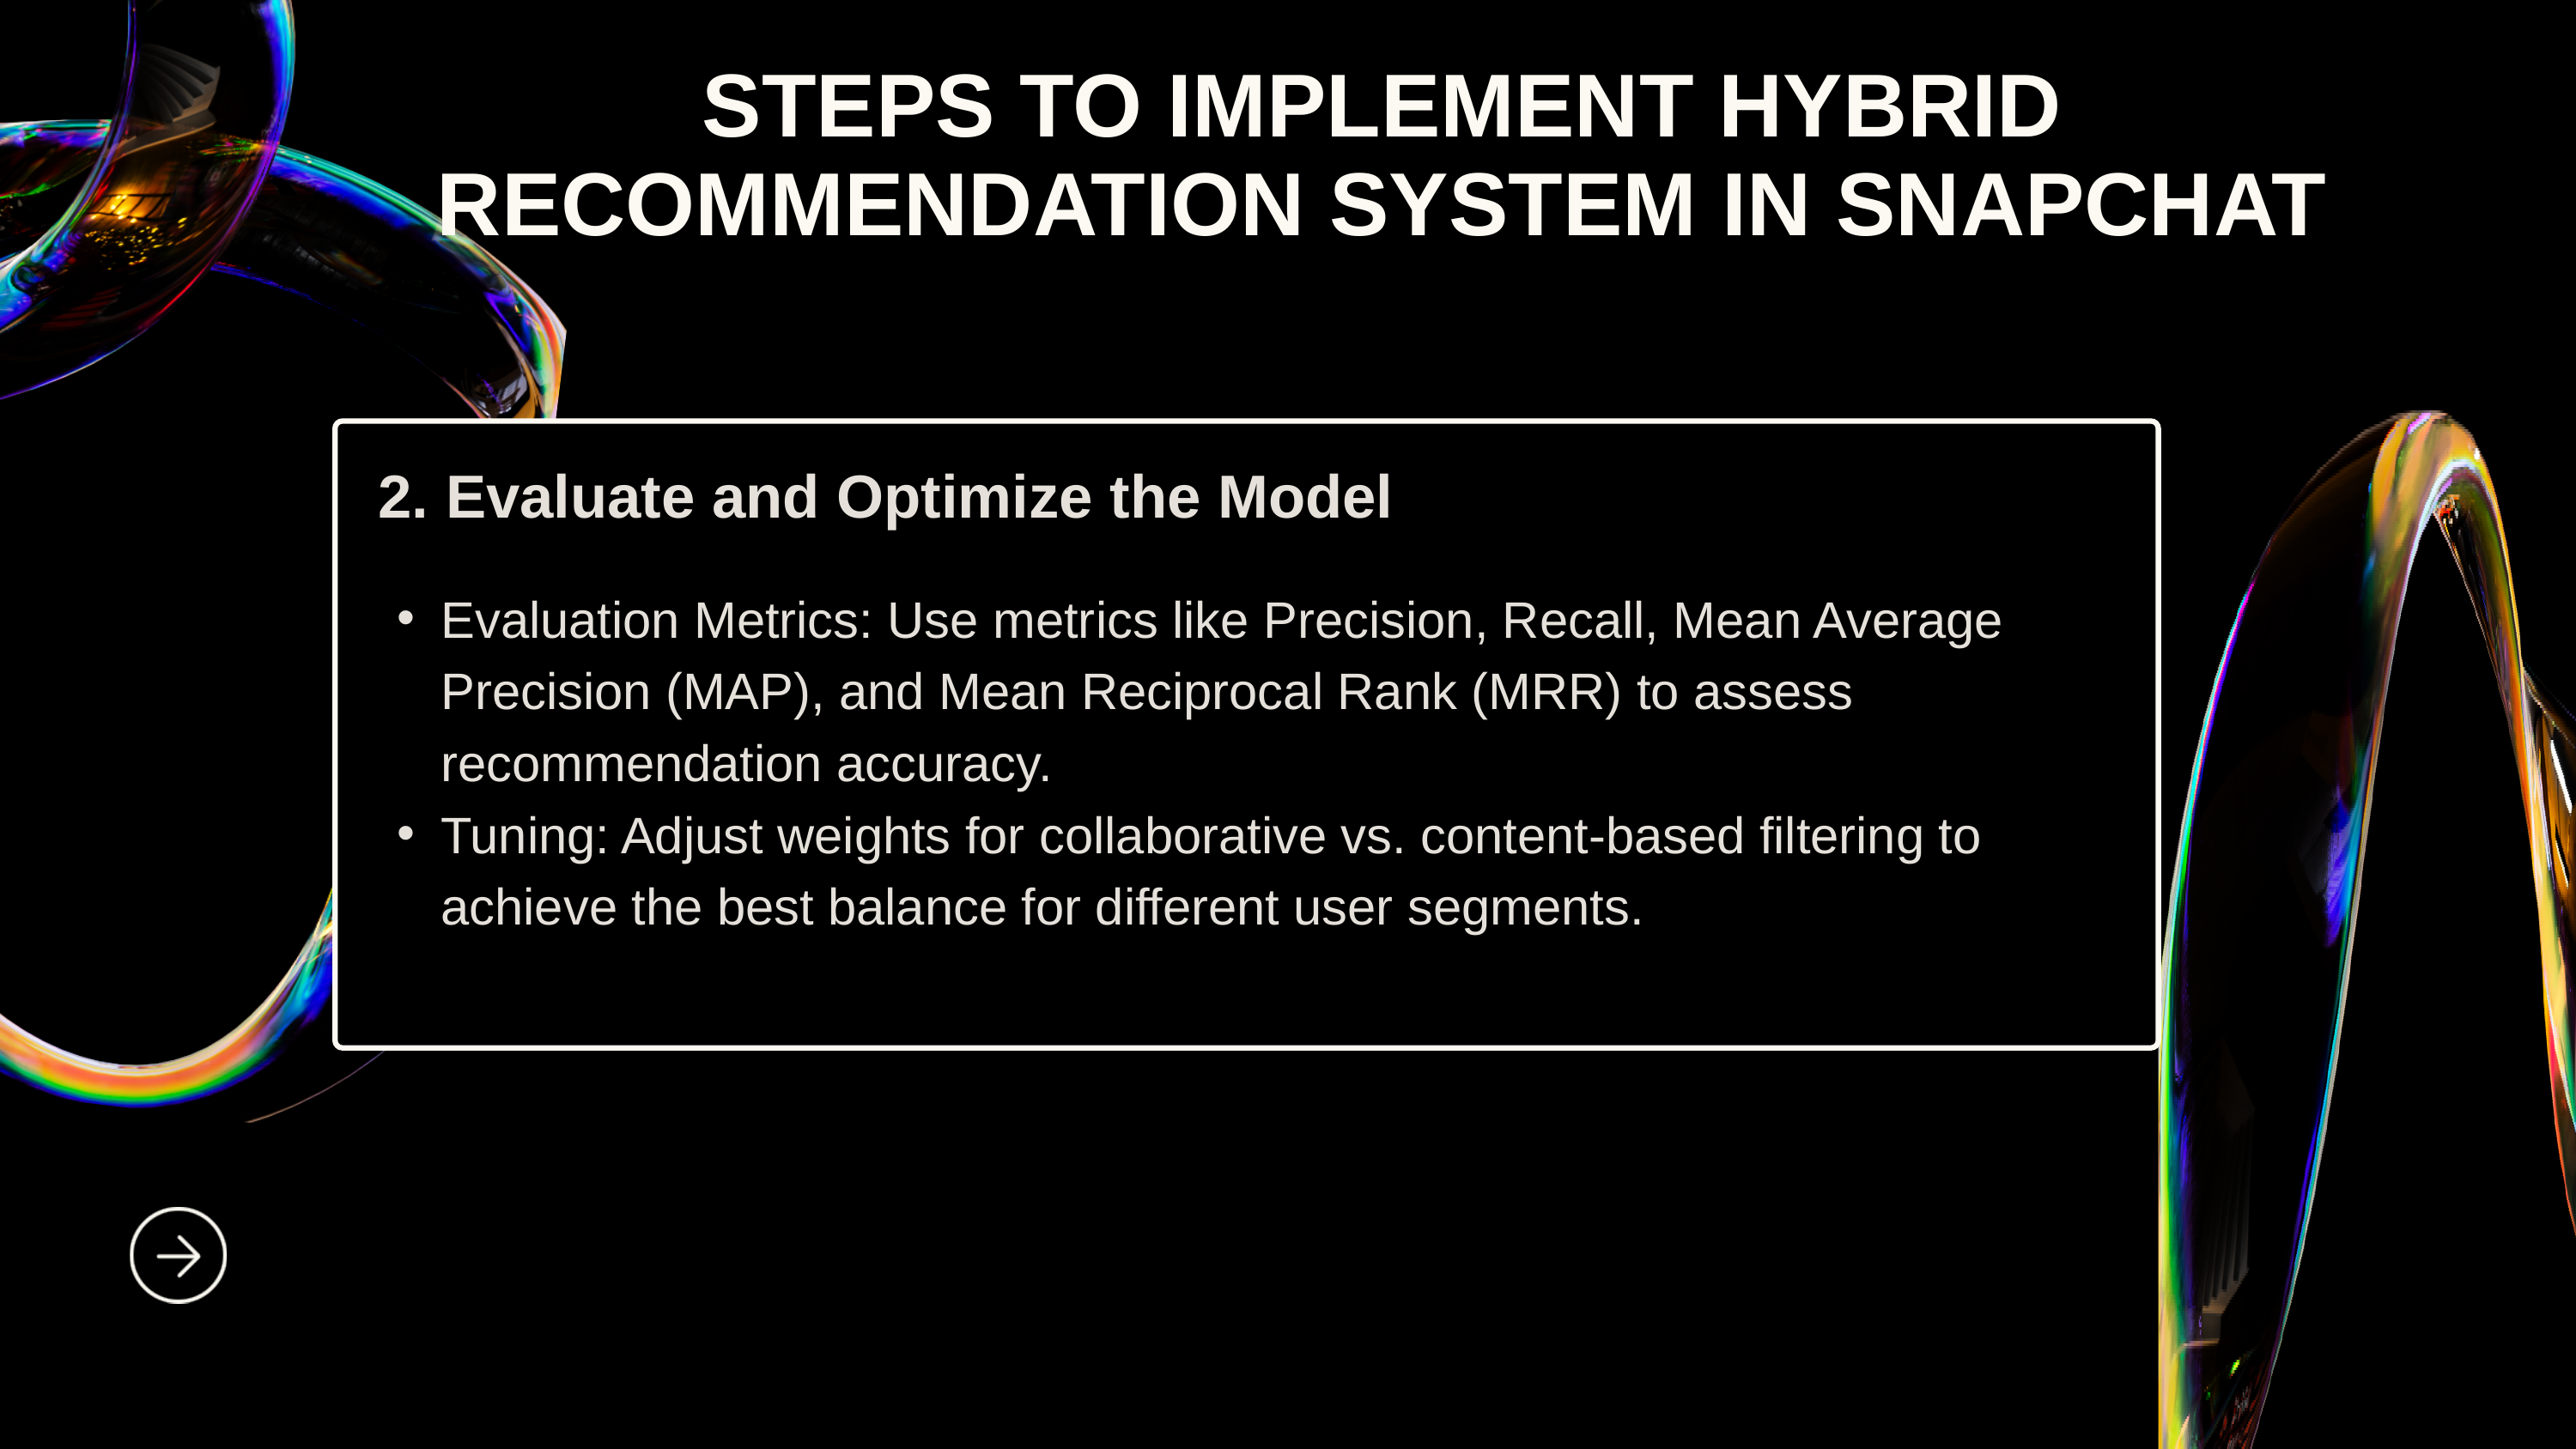

STEPS TO IMPLEMENT HYBRID RECOMMENDATION SYSTEM IN SNAPCHAT

2. Evaluate and Optimize the Model
Evaluation Metrics: Use metrics like Precision, Recall, Mean Average Precision (MAP), and Mean Reciprocal Rank (MRR) to assess recommendation accuracy.
Tuning: Adjust weights for collaborative vs. content-based filtering to achieve the best balance for different user segments.